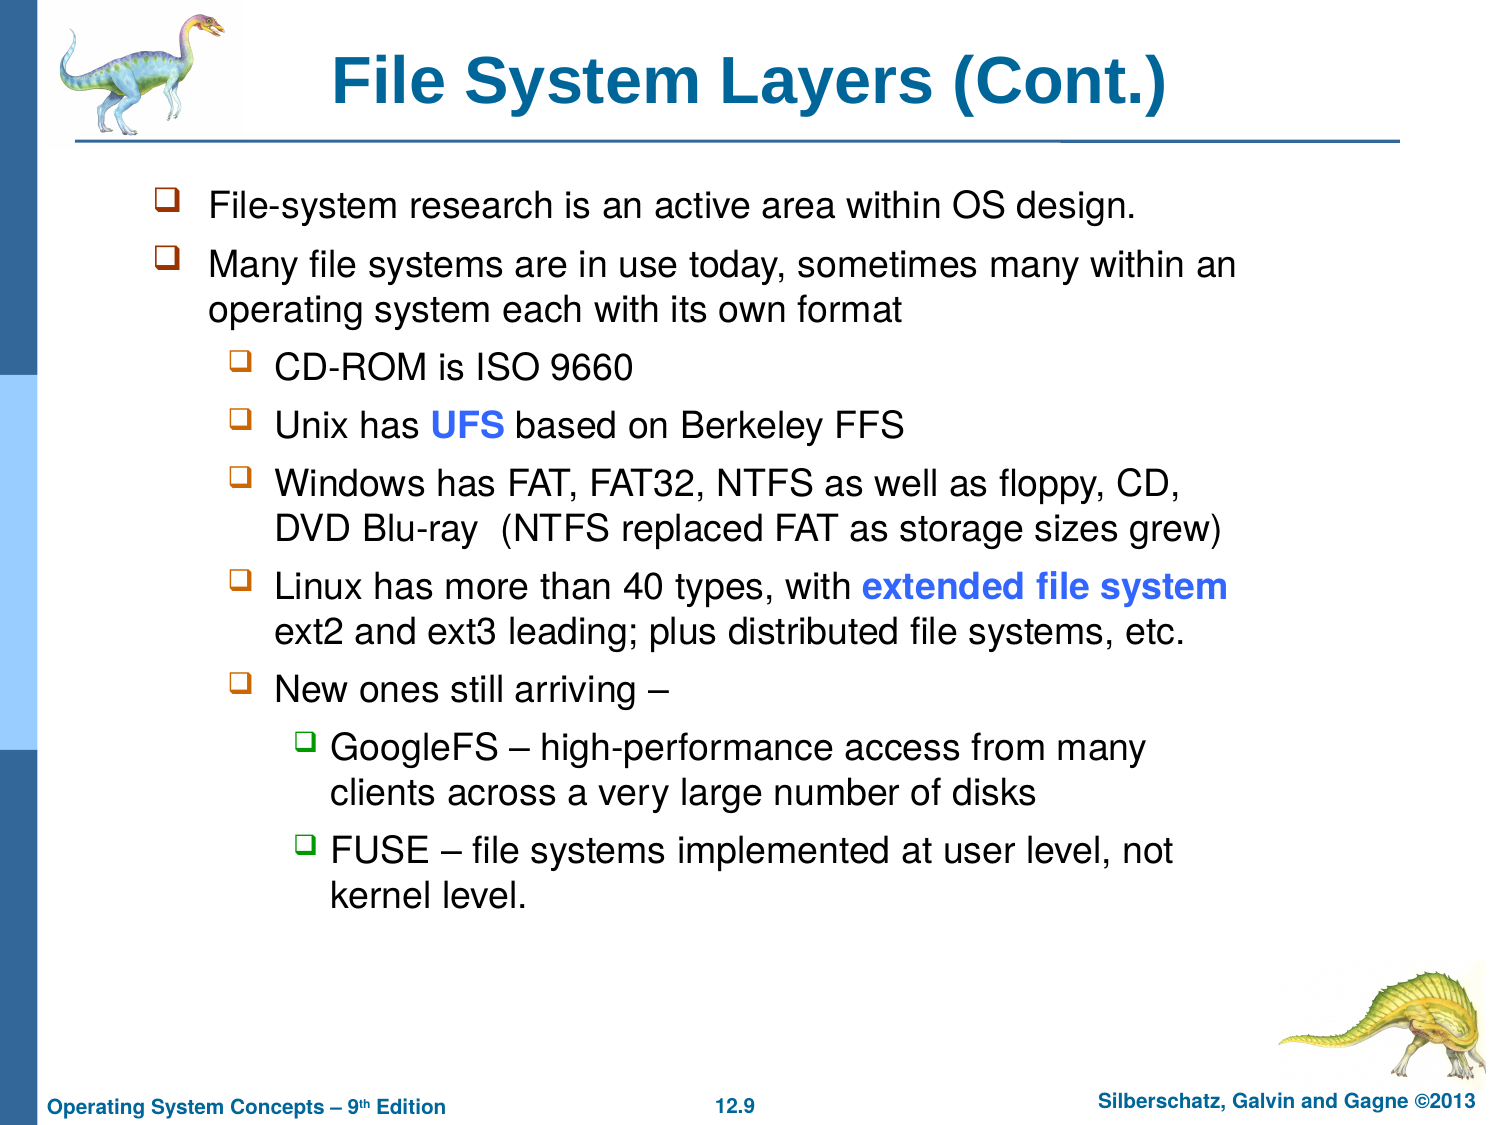

# File System Layers (Cont.)
File-system research is an active area within OS design.
Many file systems are in use today, sometimes many within an operating system each with its own format
CD-ROM is ISO 9660
Unix has UFS based on Berkeley FFS
Windows has FAT, FAT32, NTFS as well as floppy, CD, DVD Blu-ray  (NTFS replaced FAT as storage sizes grew)
Linux has more than 40 types, with extended file system ext2 and ext3 leading; plus distributed file systems, etc.
New ones still arriving –
GoogleFS – high-performance access from many clients across a very large number of disks
FUSE – file systems implemented at user level, not kernel level.